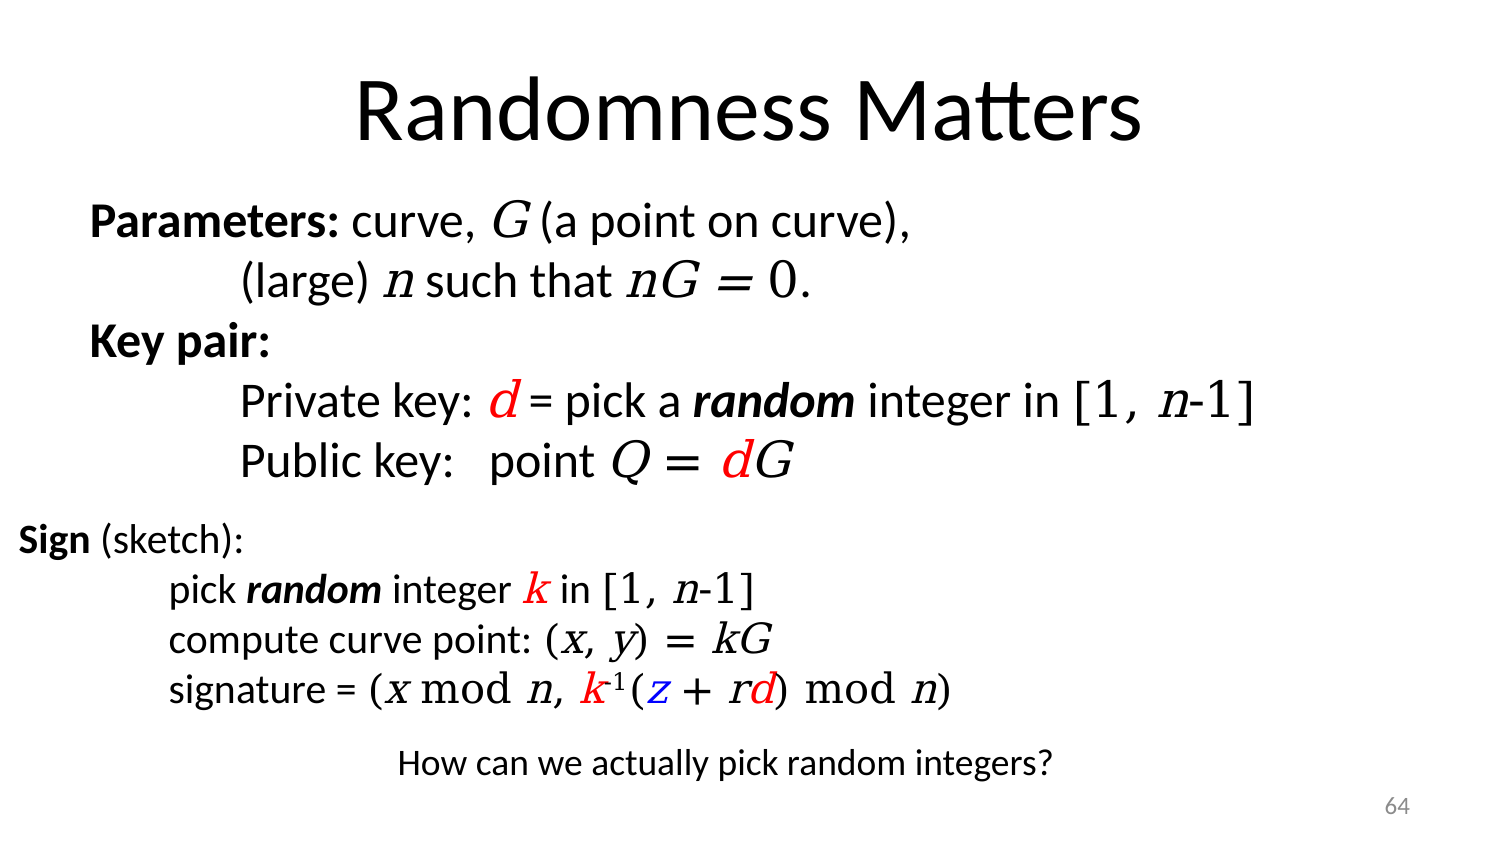

# Randomness Matters
Parameters: curve, G (a point on curve),
	(large) n such that nG = 0.
Key pair:
	Private key: d = pick a random integer in [1, n-1]
	Public key:   point Q = dG
Sign (sketch):
	pick random integer k in [1, n-1]
	compute curve point: (x, y) = kG
	signature = (x mod n, k-1(z + rd) mod n)
How can we actually pick random integers?
64